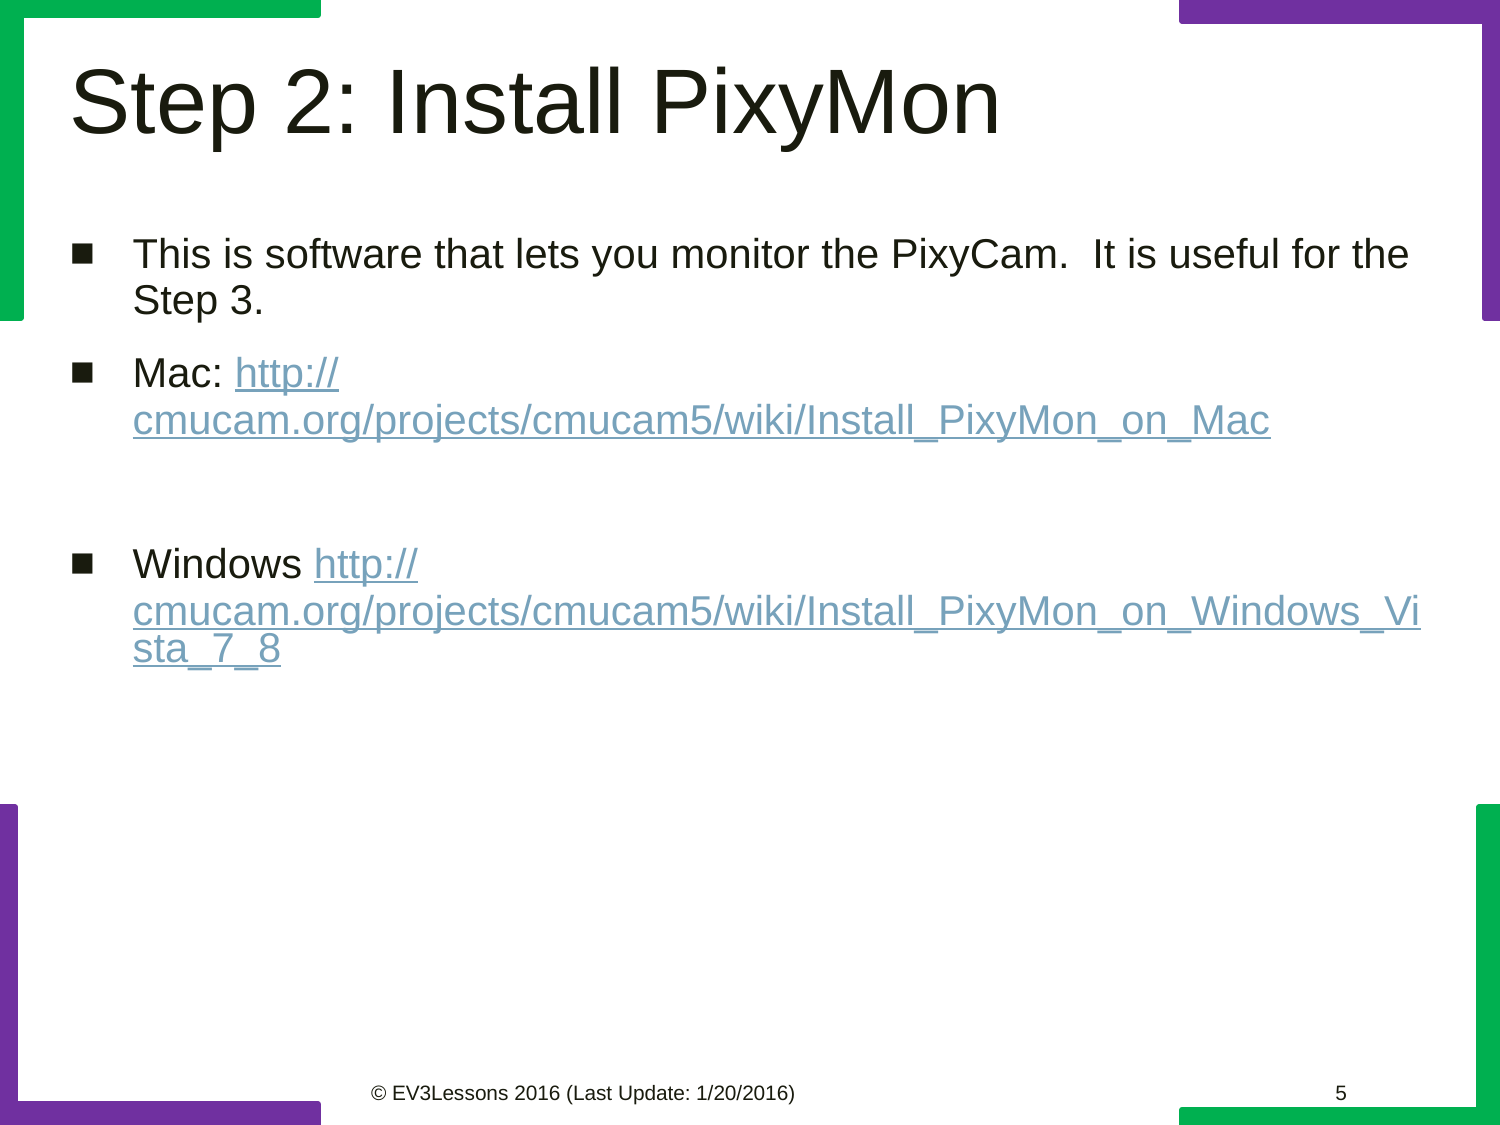

# Step 2: Install PixyMon
This is software that lets you monitor the PixyCam.  It is useful for the Step 3.
Mac: http://cmucam.org/projects/cmucam5/wiki/Install_PixyMon_on_Mac

Windows http://cmucam.org/projects/cmucam5/wiki/Install_PixyMon_on_Windows_Vista_7_8

© EV3Lessons 2016 (Last Update: 1/20/2016)
5